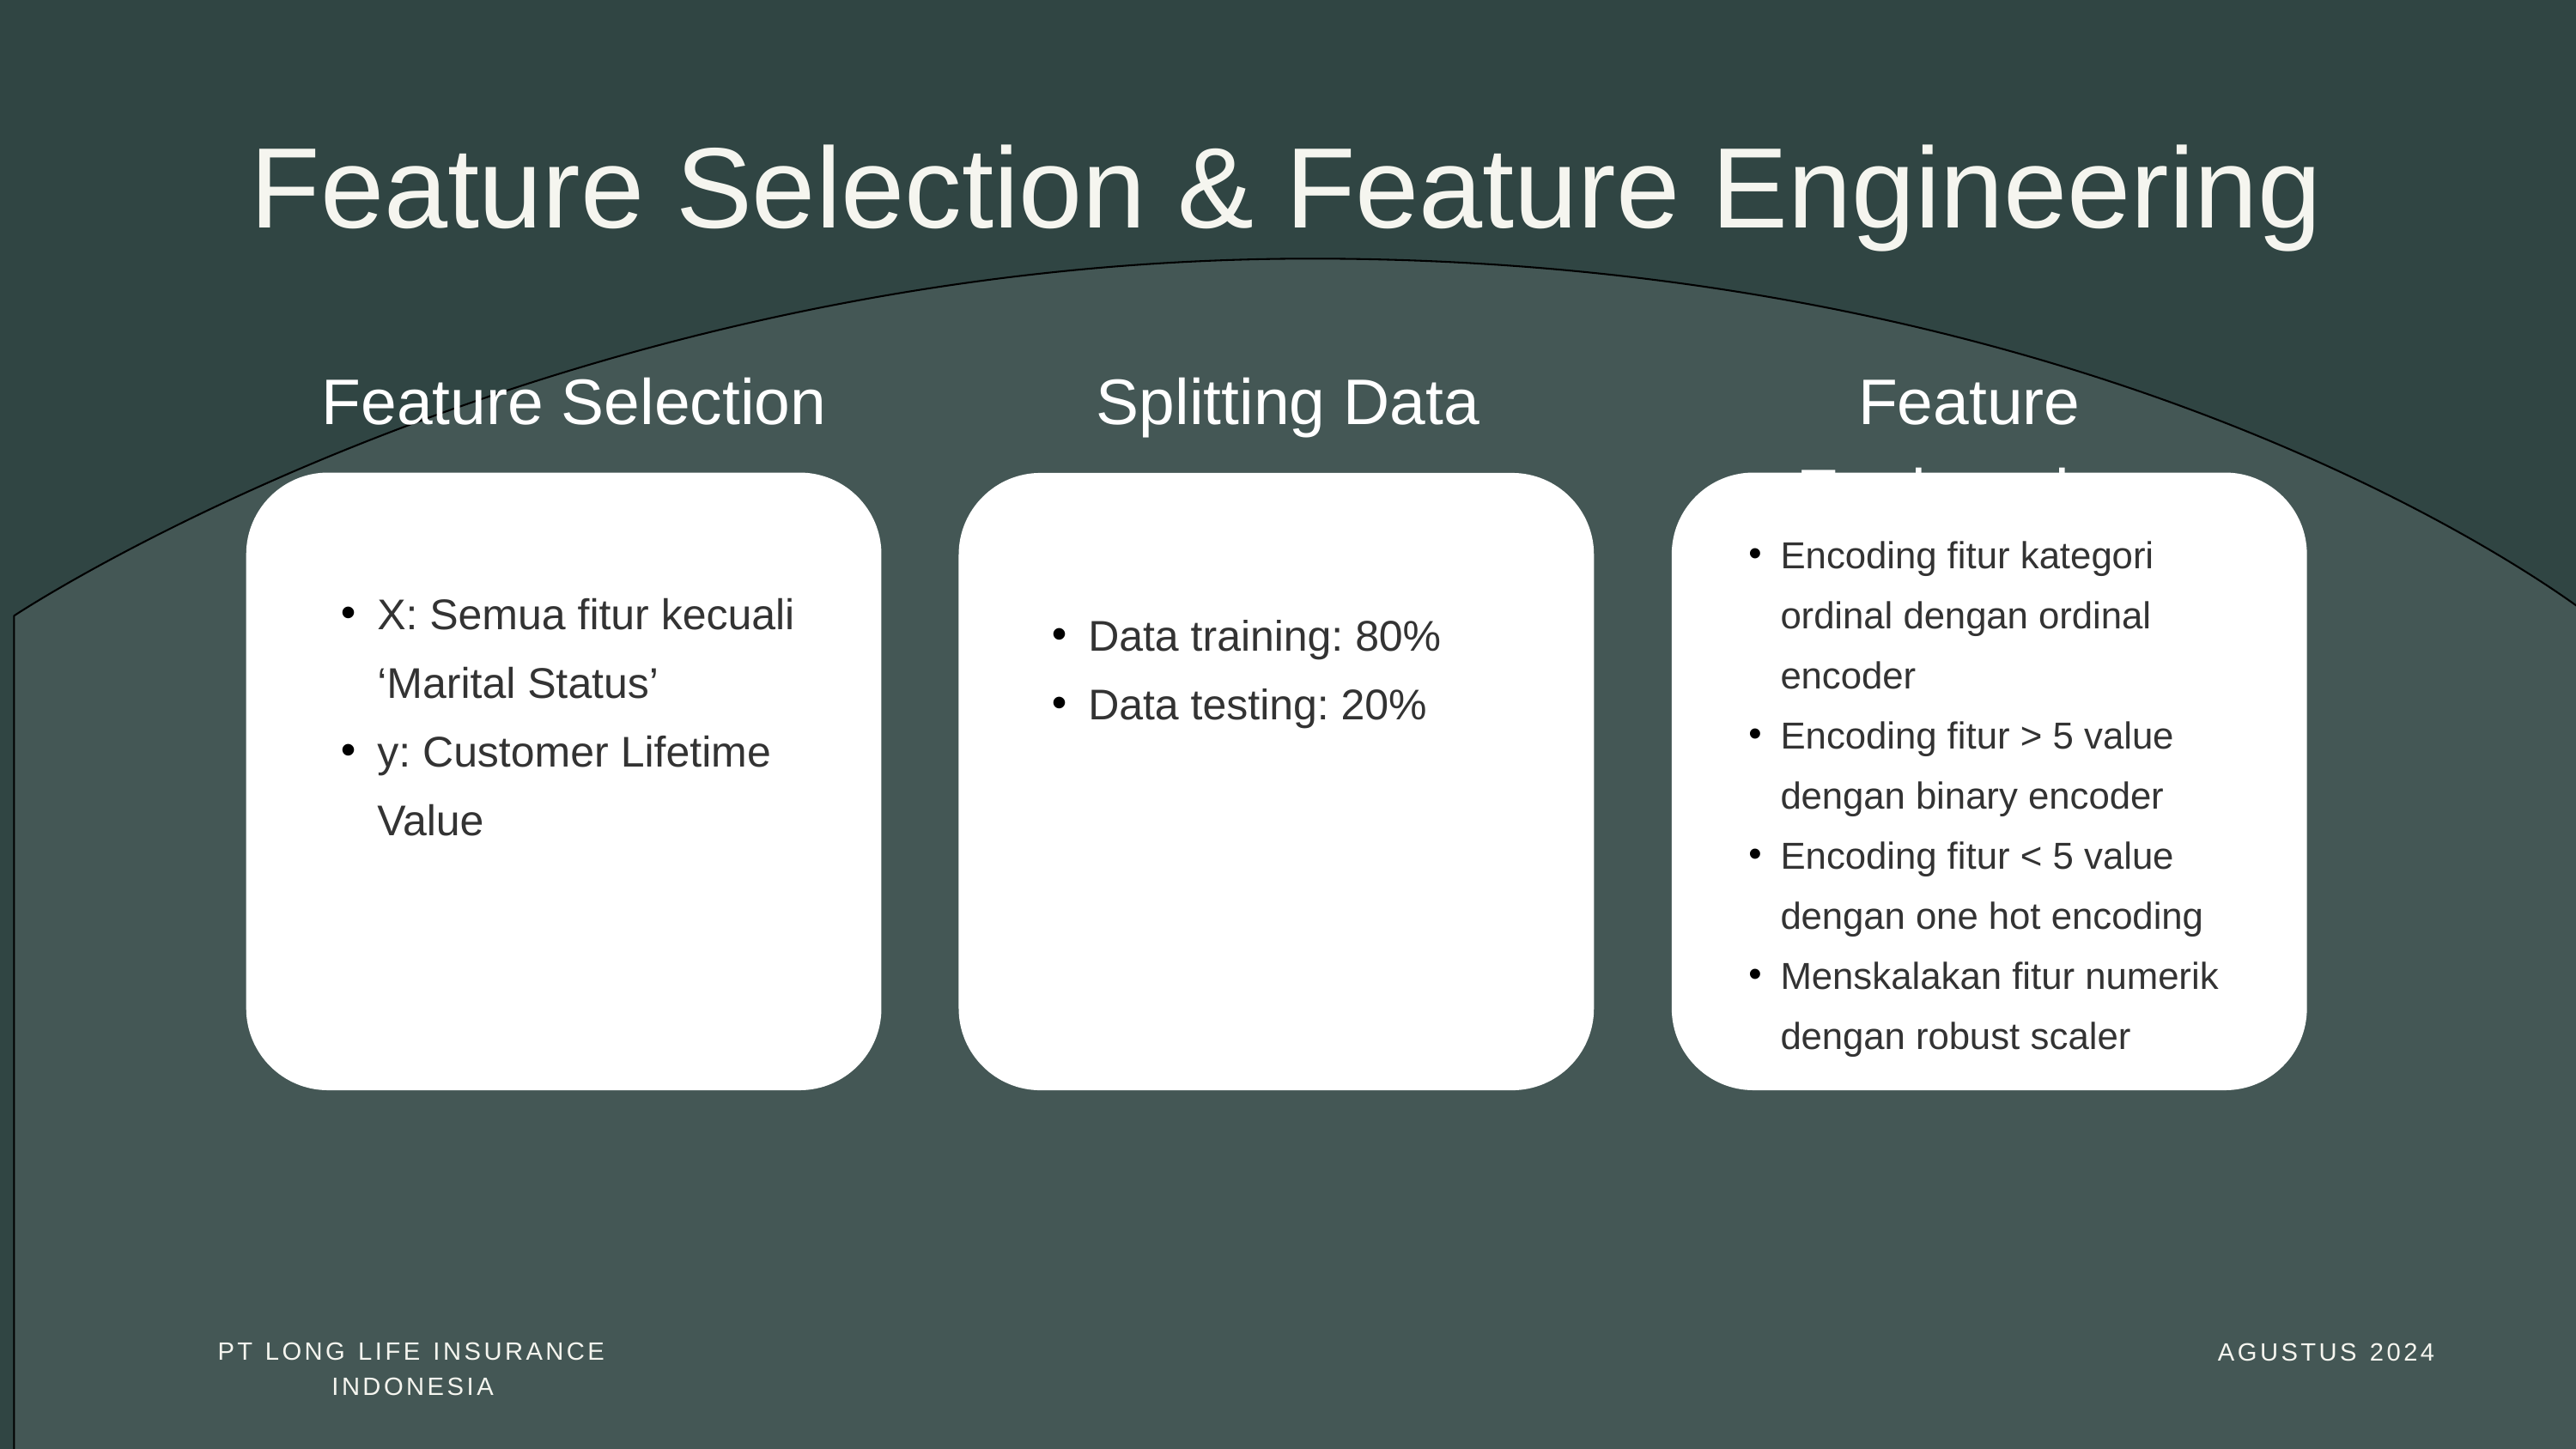

Feature Selection & Feature Engineering

Feature Selection
Splitting Data
Feature Engineering

Encoding fitur kategori ordinal dengan ordinal encoder
Encoding fitur > 5 value dengan binary encoder
Encoding fitur < 5 value dengan one hot encoding
Menskalakan fitur numerik dengan robust scaler
X: Semua fitur kecuali ‘Marital Status’
y: Customer Lifetime Value
Data training: 80%
Data testing: 20%
PT LONG LIFE INSURANCE INDONESIA
AGUSTUS 2024